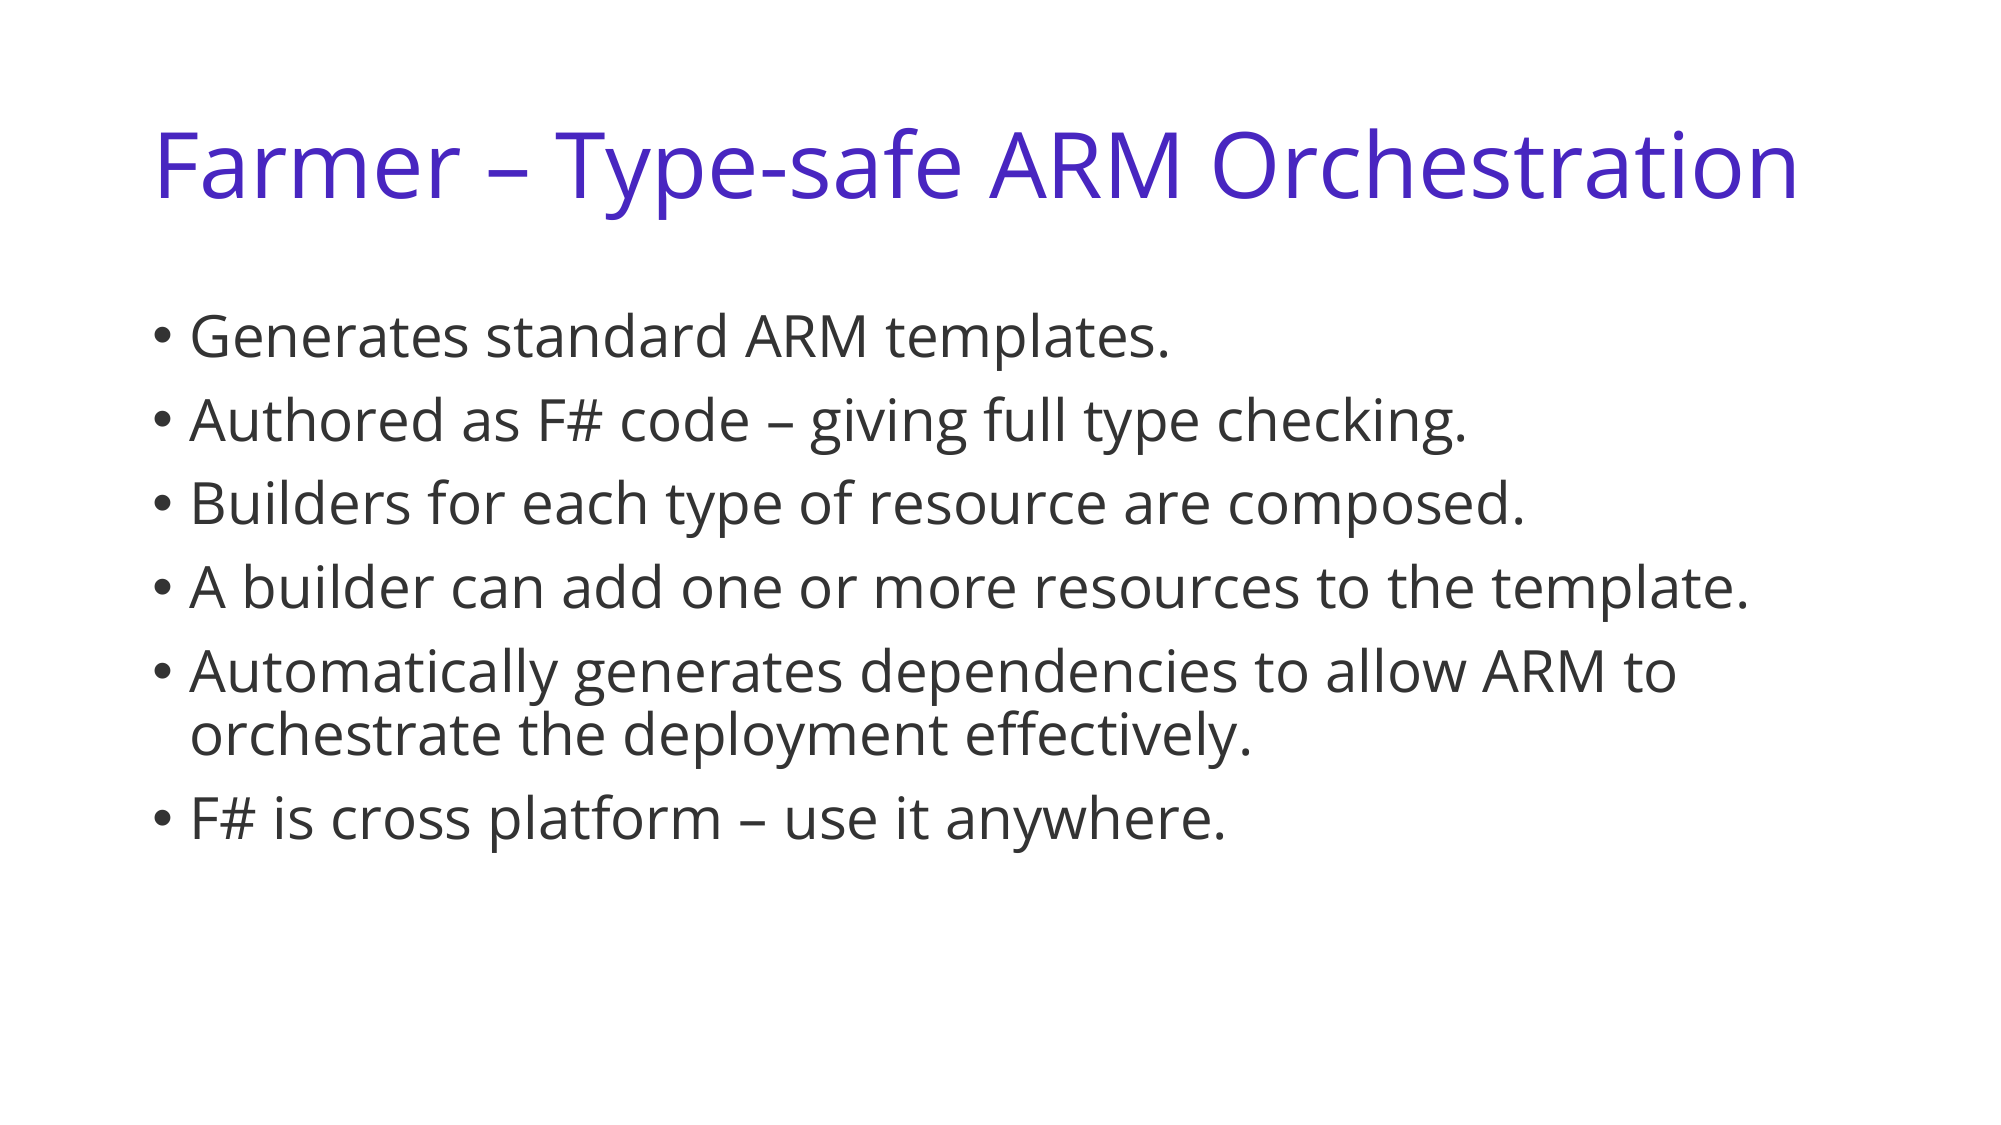

# Farmer – Type-safe ARM Orchestration
Generates standard ARM templates.
Authored as F# code – giving full type checking.
Builders for each type of resource are composed.
A builder can add one or more resources to the template.
Automatically generates dependencies to allow ARM to orchestrate the deployment effectively.
F# is cross platform – use it anywhere.